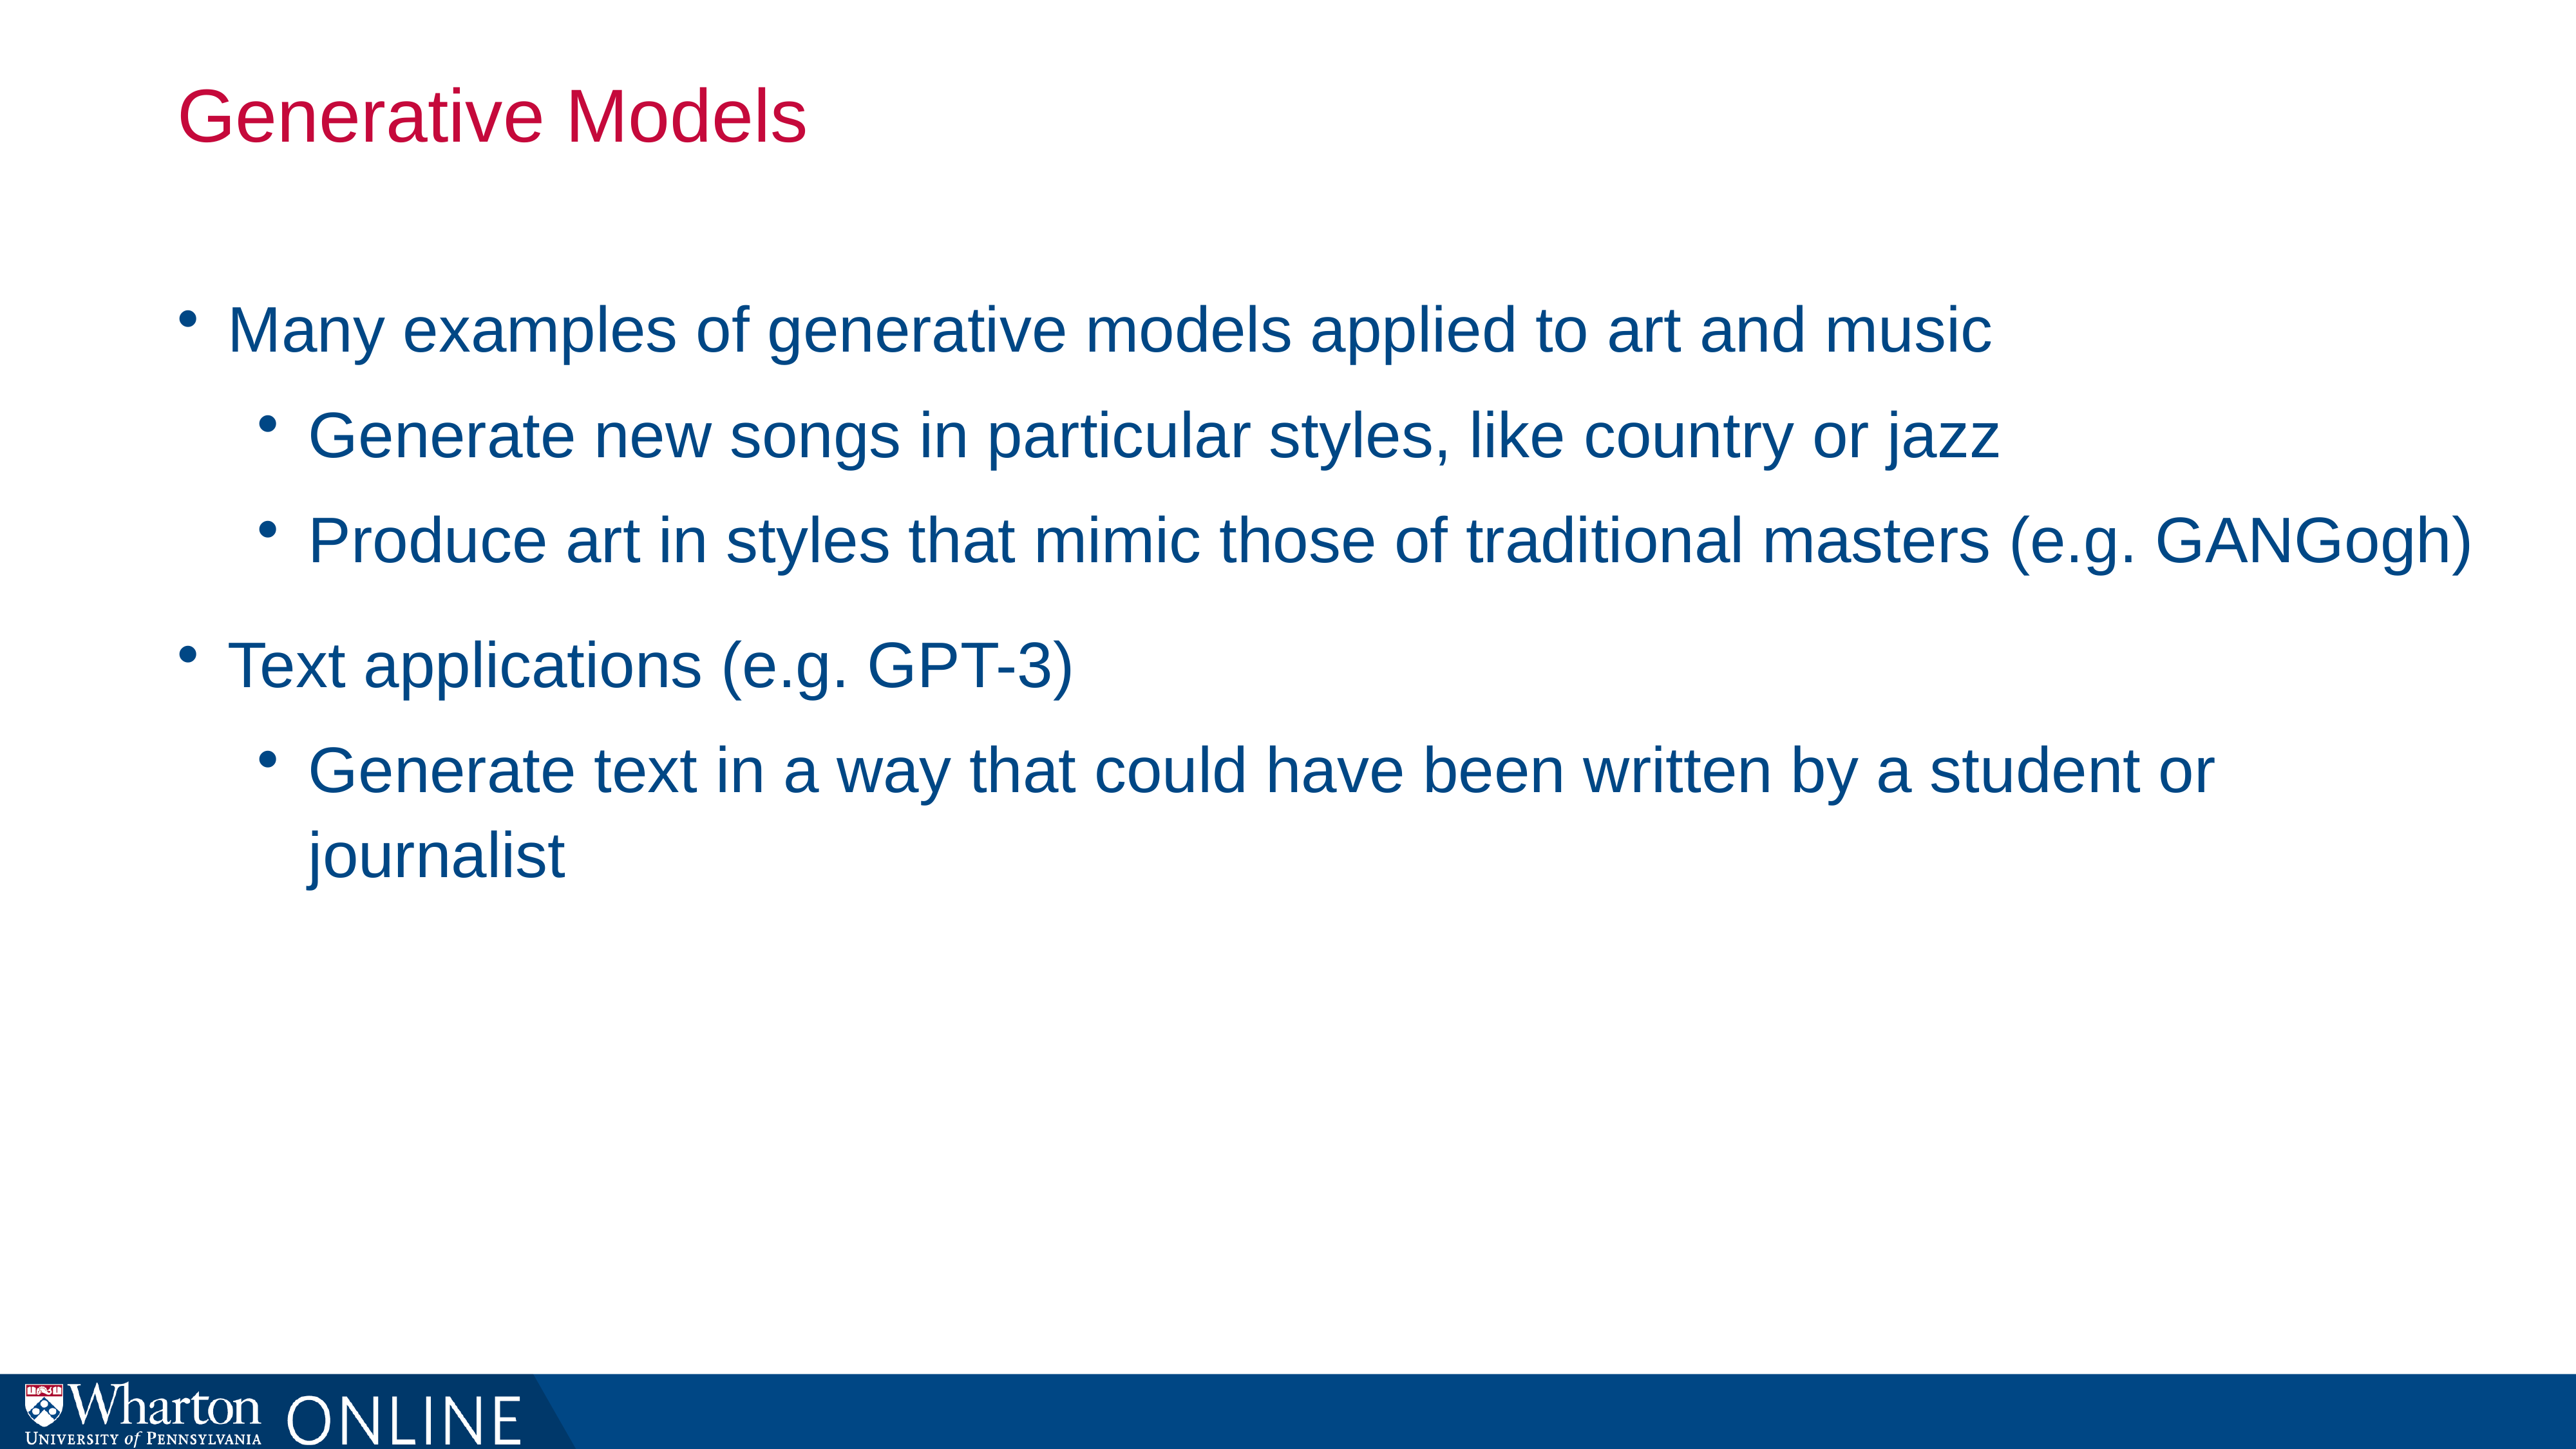

# Generative Models
Many examples of generative models applied to art and music
Generate new songs in particular styles, like country or jazz
Produce art in styles that mimic those of traditional masters (e.g. GANGogh)
Text applications (e.g. GPT-3)
Generate text in a way that could have been written by a student or journalist